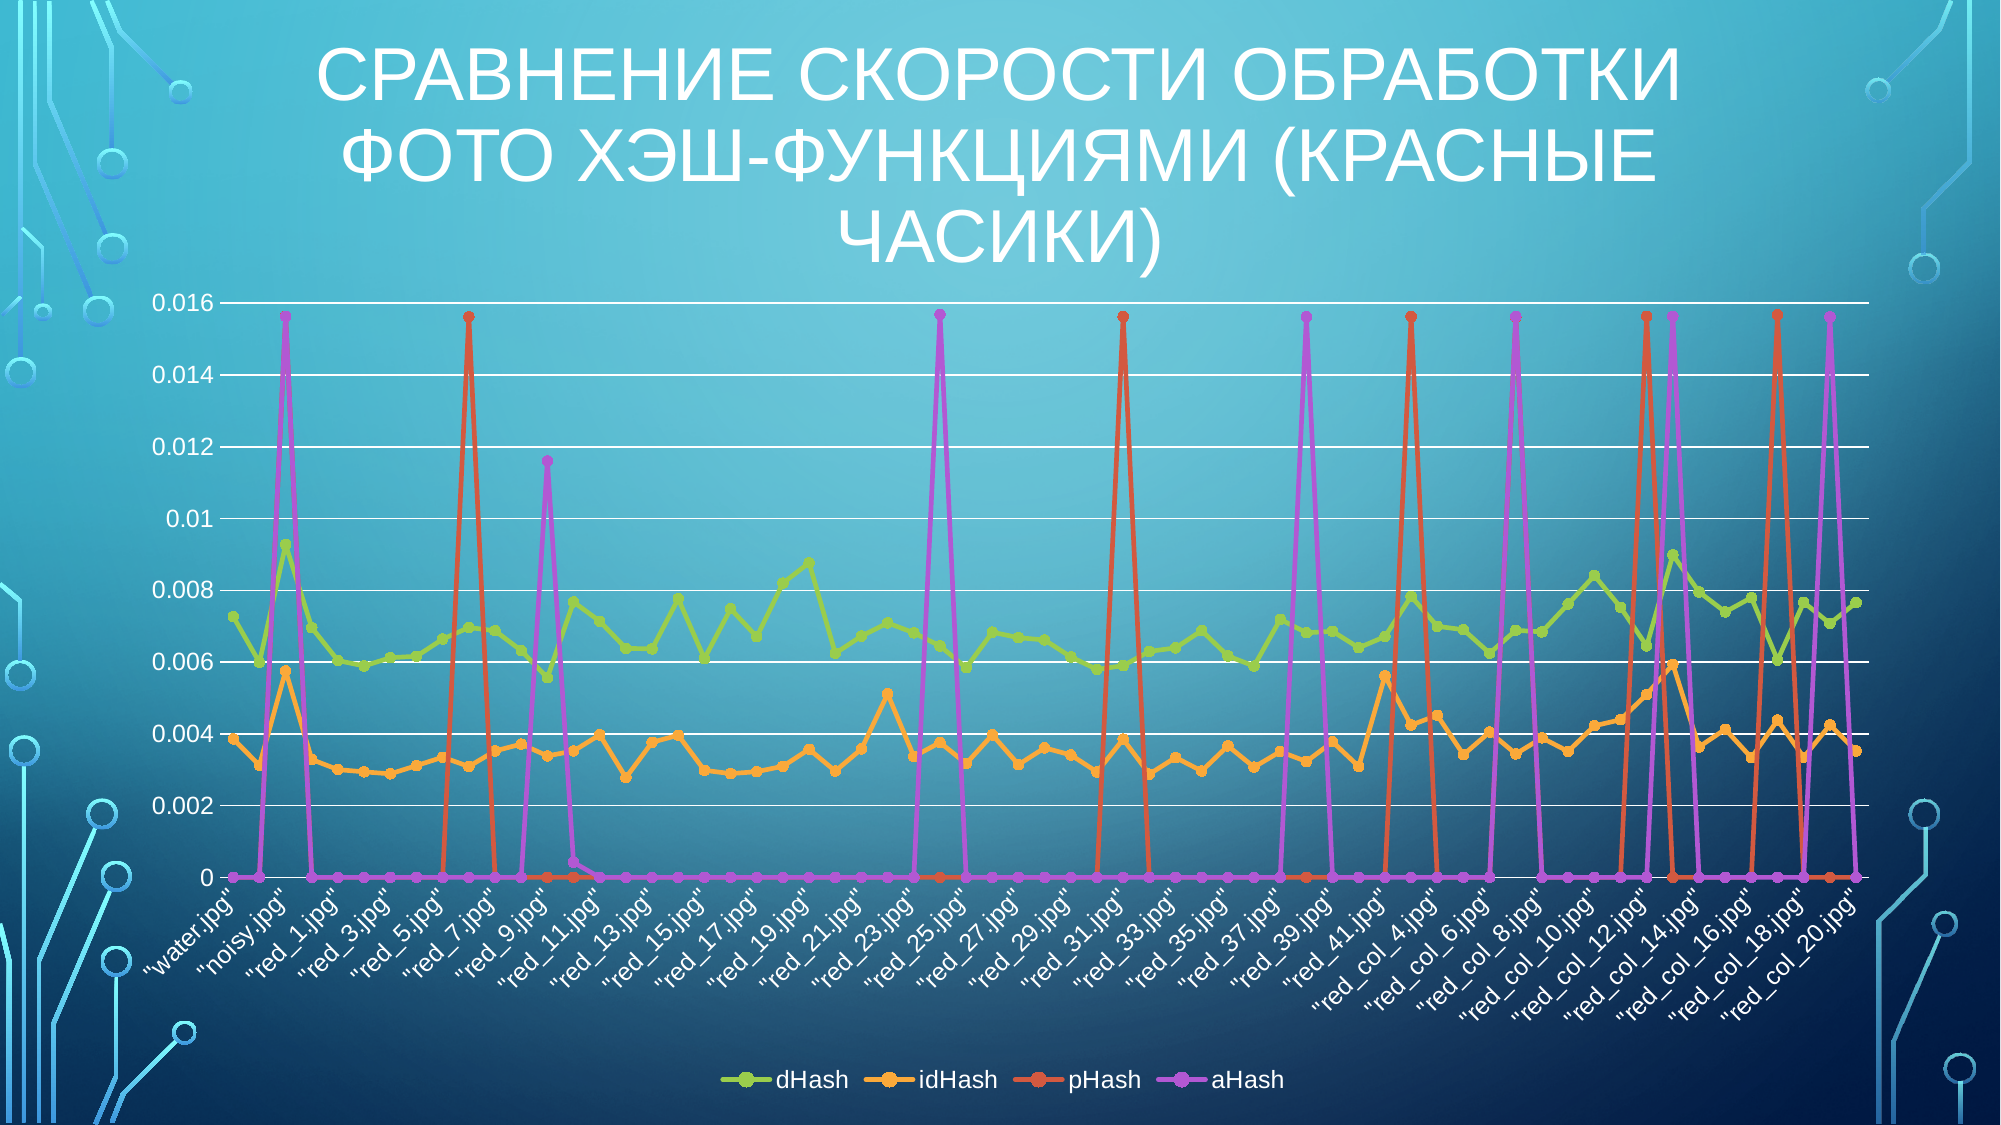

# Сравнение скорости обработки фото хэш-функциями (Красные часики)

### Chart

| Category | dHash | idHash | pHash | aHash |
|---|---|---|---|---|
| "water.jpg" | 0.007266465 | 0.003856619 | 0.0 | 0.0 |
| "red_chb.jpg" | 0.005991874 | 0.003122788 | 0.0 | 0.0 |
| "noisy.jpg" | 0.009273995 | 0.005755034 | 0.015639 | 0.015633 |
| "red.jpg" | 0.006959296 | 0.003282773 | 0.0 | 0.0 |
| "red_1.jpg" | 0.006042594 | 0.00300326 | 0.0 | 0.0 |
| "red_2.jpg" | 0.005892628 | 0.002939844 | 0.0 | 0.0 |
| "red_3.jpg" | 0.006122926 | 0.002883868 | 0.0 | 0.0 |
| "red_4.jpg" | 0.0061628 | 0.00311451 | 0.0 | 0.0 |
| "red_5.jpg" | 0.006641932 | 0.003347674 | 0.0 | 0.0 |
| "red_6.jpg" | 0.006964174 | 0.003089317 | 0.015622 | 0.0 |
| "red_7.jpg" | 0.006873483 | 0.003522636 | 0.0 | 0.0 |
| "red_8.jpg" | 0.006321587 | 0.003712883 | 0.0 | 0.0 |
| "red_9.jpg" | 0.005560819 | 0.003383583 | 0.0 | 0.011604 |
| "red_10.jpg" | 0.007676891 | 0.003520208 | 0.0 | 0.000418 |
| "red_11.jpg" | 0.007139213 | 0.003971166 | 0.0 | 0.0 |
| "red_12.jpg" | 0.006383545 | 0.002779558 | 0.0 | 0.0 |
| "red_13.jpg" | 0.006367921 | 0.003765329 | 0.0 | 0.0 |
| "red_14.jpg" | 0.007764474 | 0.003960585 | 0.0 | 0.0 |
| "red_15.jpg" | 0.006098423 | 0.002983328 | 0.0 | 0.0 |
| "red_16.jpg" | 0.007485281 | 0.002891139 | 0.0 | 0.0 |
| "red_17.jpg" | 0.00670507 | 0.00294528 | 0.0 | 0.0 |
| "red_18.jpg" | 0.008201005 | 0.003096386 | 0.0 | 0.0 |
| "red_19.jpg" | 0.008767463 | 0.003569712 | 0.0 | 0.0 |
| "red_20.jpg" | 0.006244932 | 0.002962106 | 0.0 | 0.0 |
| "red_21.jpg" | 0.006724586 | 0.003578482 | 0.0 | 0.0 |
| "red_22.jpg" | 0.007091688 | 0.005112336 | 0.0 | 0.0 |
| "red_23.jpg" | 0.0068155 | 0.003367651 | 0.0 | 0.0 |
| "red_24.jpg" | 0.006449247 | 0.003758698 | 0.0 | 0.015687 |
| "red_25.jpg" | 0.005842209 | 0.003170475 | 0.0 | 0.0 |
| "red_26.jpg" | 0.006833648 | 0.003971337 | 0.0 | 0.0 |
| "red_27.jpg" | 0.006681334 | 0.003142852 | 0.0 | 0.0 |
| "red_28.jpg" | 0.006615758 | 0.00360867 | 0.0 | 0.0 |
| "red_29.jpg" | 0.006144282 | 0.003410128 | 0.0 | 0.0 |
| "red_30.jpg" | 0.005794525 | 0.002937728 | 0.0 | 0.0 |
| "red_31.jpg" | 0.005900283 | 0.003849618 | 0.015625 | 0.0 |
| "red_32.jpg" | 0.006299082 | 0.002875743 | 0.0 | 0.0 |
| "red_33.jpg" | 0.006395844 | 0.003339401 | 0.0 | 0.0 |
| "red_34.jpg" | 0.006878572 | 0.002962811 | 0.0 | 0.0 |
| "red_35.jpg" | 0.006169778 | 0.003664215 | 0.0 | 0.0 |
| "red_36.jpg" | 0.005888301 | 0.003070868 | 0.0 | 0.0 |
| "red_37.jpg" | 0.007191889 | 0.003504048 | 0.0 | 0.0 |
| "red_38.jpg" | 0.006816568 | 0.003227453 | 0.0 | 0.015624 |
| "red_39.jpg" | 0.006858055 | 0.003776989 | 0.0 | 0.0 |
| "red_40.jpg" | 0.006398571 | 0.0030874 | 0.0 | 0.0 |
| "red_41.jpg" | 0.006710165 | 0.005613979 | 0.0 | 0.0 |
| "red_42.jpg" | 0.007834836 | 0.004243487 | 0.015625 | 0.0 |
| "red_col_4.jpg" | 0.00699644 | 0.004518374 | 0.0 | 0.0 |
| "red_col_5.jpg" | 0.006902895 | 0.003417774 | 0.0 | 0.0 |
| "red_col_6.jpg" | 0.006248169 | 0.004049296 | 0.0 | 0.0 |
| "red_col_7.jpg" | 0.006887103 | 0.003439917 | 0.015614 | 0.015627 |
| "red_col_8.jpg" | 0.006841302 | 0.003886789 | 0.0 | 0.0 |
| "red_col_9.jpg" | 0.007618501 | 0.003509429 | 0.0 | 0.0 |
| "red_col_10.jpg" | 0.008412538 | 0.00422321 | 0.0 | 0.0 |
| "red_col_11.jpg" | 0.007527346 | 0.004391857 | 0.0 | 0.0 |
| "red_col_12.jpg" | 0.006450663 | 0.005097462 | 0.015637 | 0.0 |
| "red_col_13.jpg" | 0.008988763 | 0.005940667 | 0.0 | 0.015636 |
| "red_col_14.jpg" | 0.007955916 | 0.00363452 | 0.0 | 0.0 |
| "red_col_15.jpg" | 0.007397853 | 0.004128342 | 0.0 | 0.0 |
| "red_col_16.jpg" | 0.007796272 | 0.003333344 | 0.0 | 0.0 |
| "red_col_17.jpg" | 0.006057494 | 0.004382263 | 0.015676 | 0.0 |
| "red_col_18.jpg" | 0.0076648 | 0.003346332 | 0.0 | 0.0 |
| "red_col_19.jpg" | 0.007075023 | 0.004248886 | 0.0 | 0.015615 |
| "red_col_20.jpg" | 0.007658224 | 0.003522486 | 0.0 | 0.0 |